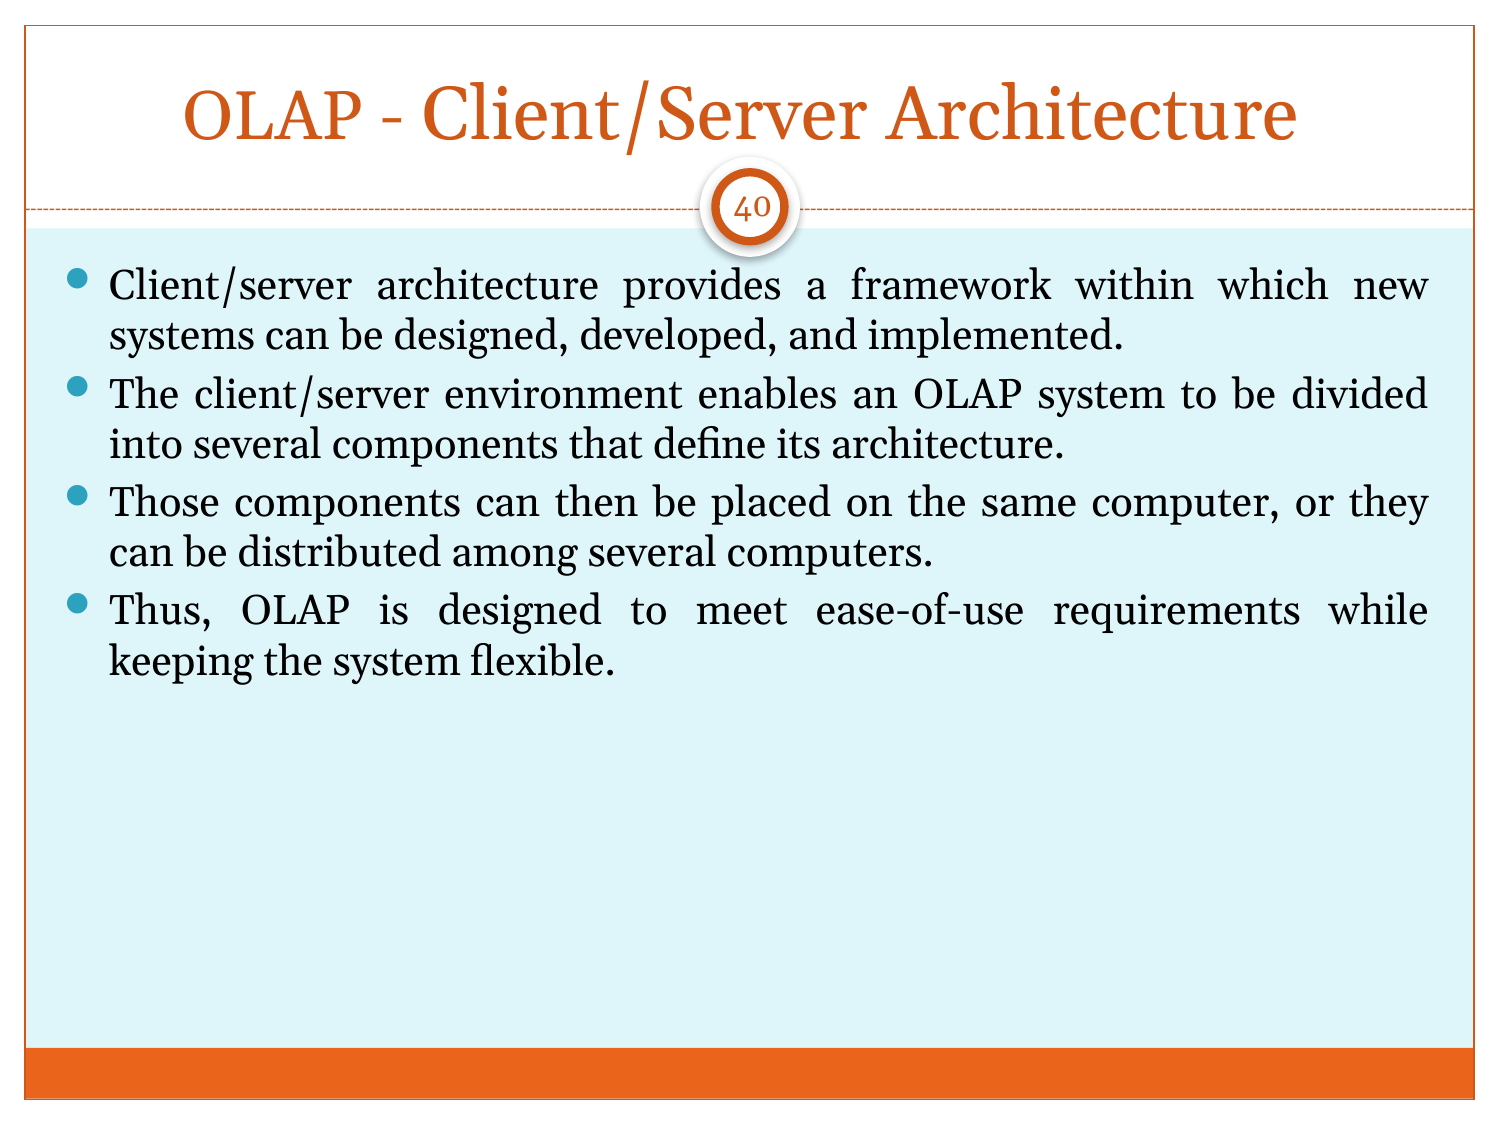

# OLAP - Client/Server Architecture
40
Client/server architecture provides a framework within which new systems can be designed, developed, and implemented.
The client/server environment enables an OLAP system to be divided into several components that define its architecture.
Those components can then be placed on the same computer, or they can be distributed among several computers.
Thus, OLAP is designed to meet ease-of-use requirements while keeping the system flexible.